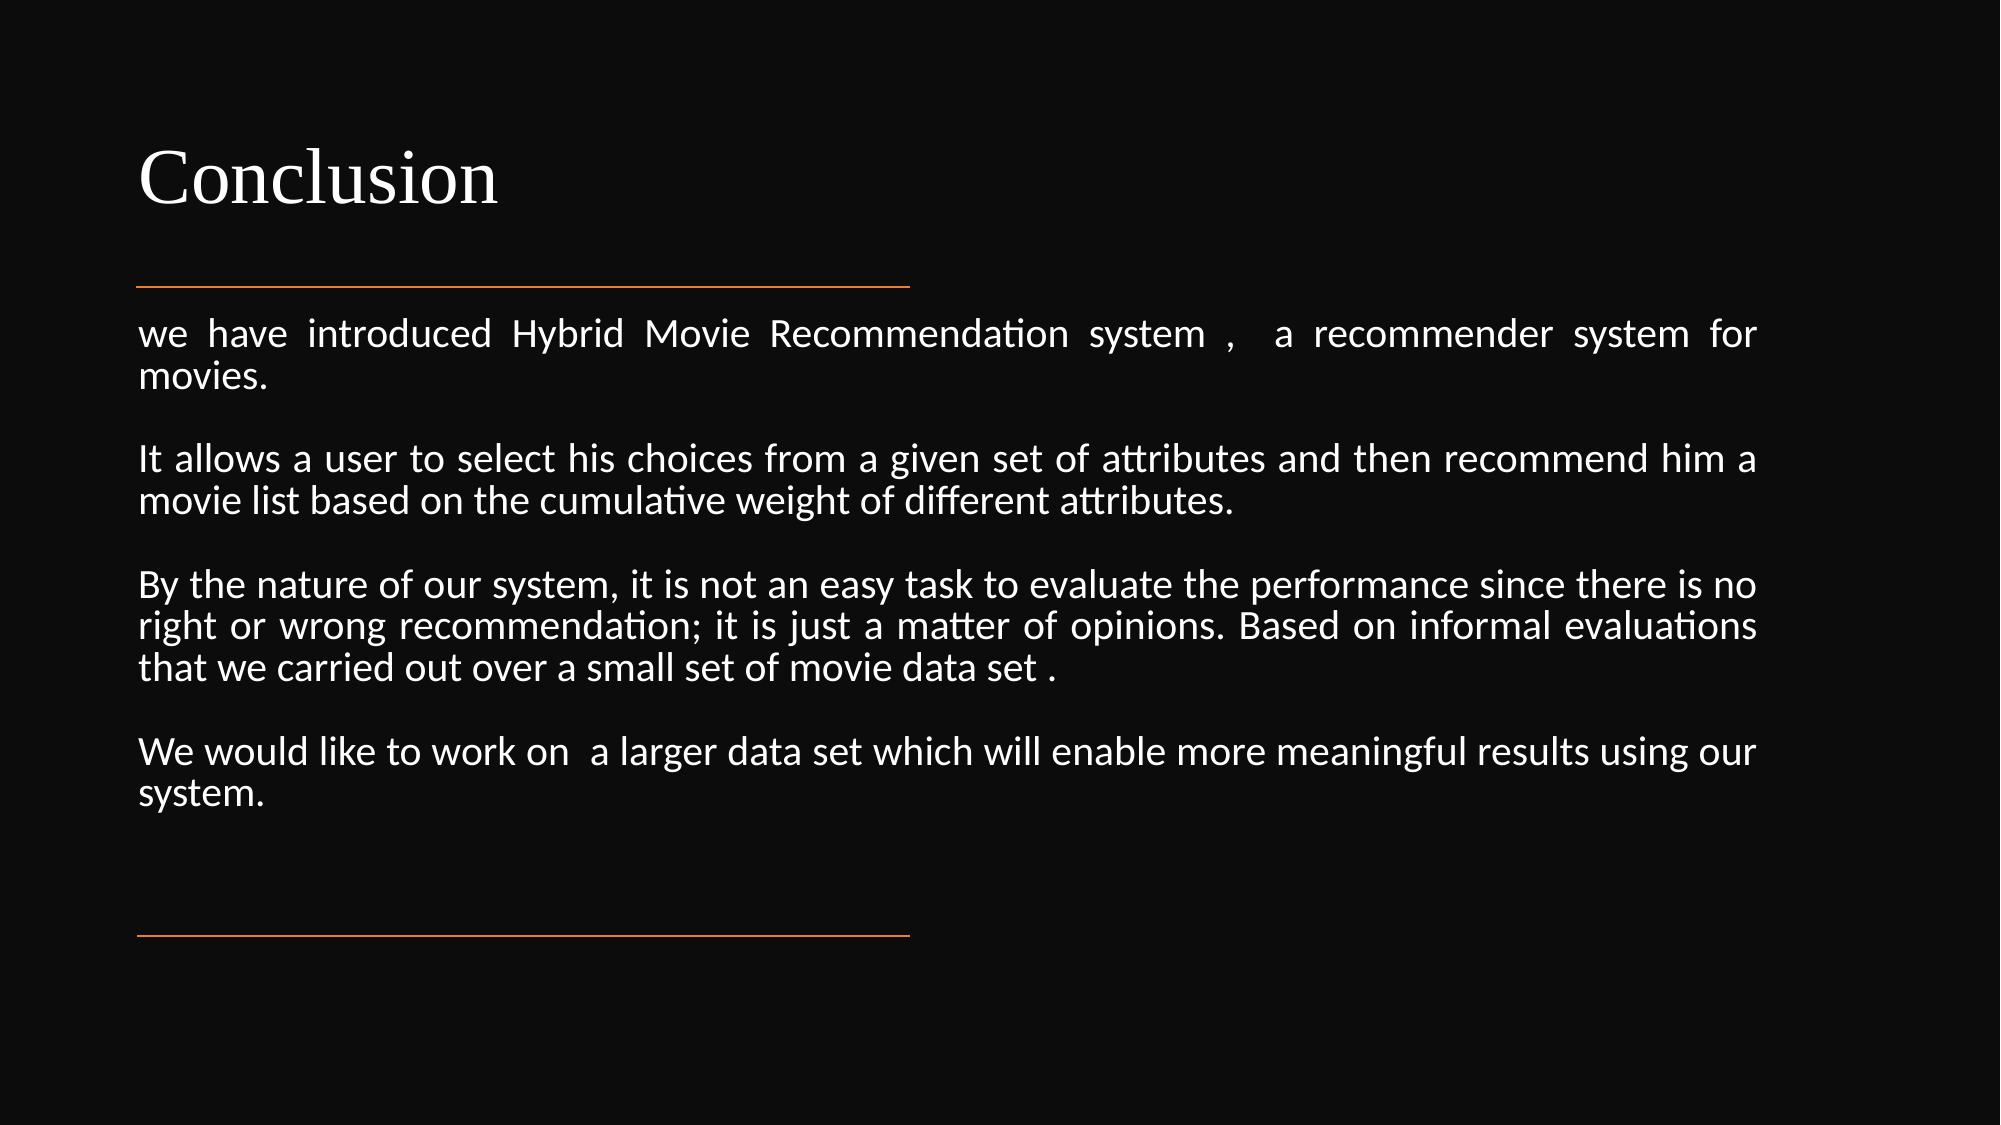

Conclusion
we have introduced Hybrid Movie Recommendation system ,  a recommender system for movies.

It allows a user to select his choices from a given set of attributes and then recommend him a movie list based on the cumulative weight of different attributes.

By the nature of our system, it is not an easy task to evaluate the performance since there is no right or wrong recommendation; it is just a matter of opinions. Based on informal evaluations that we carried out over a small set of movie data set .

We would like to work on  a larger data set which will enable more meaningful results using our system.